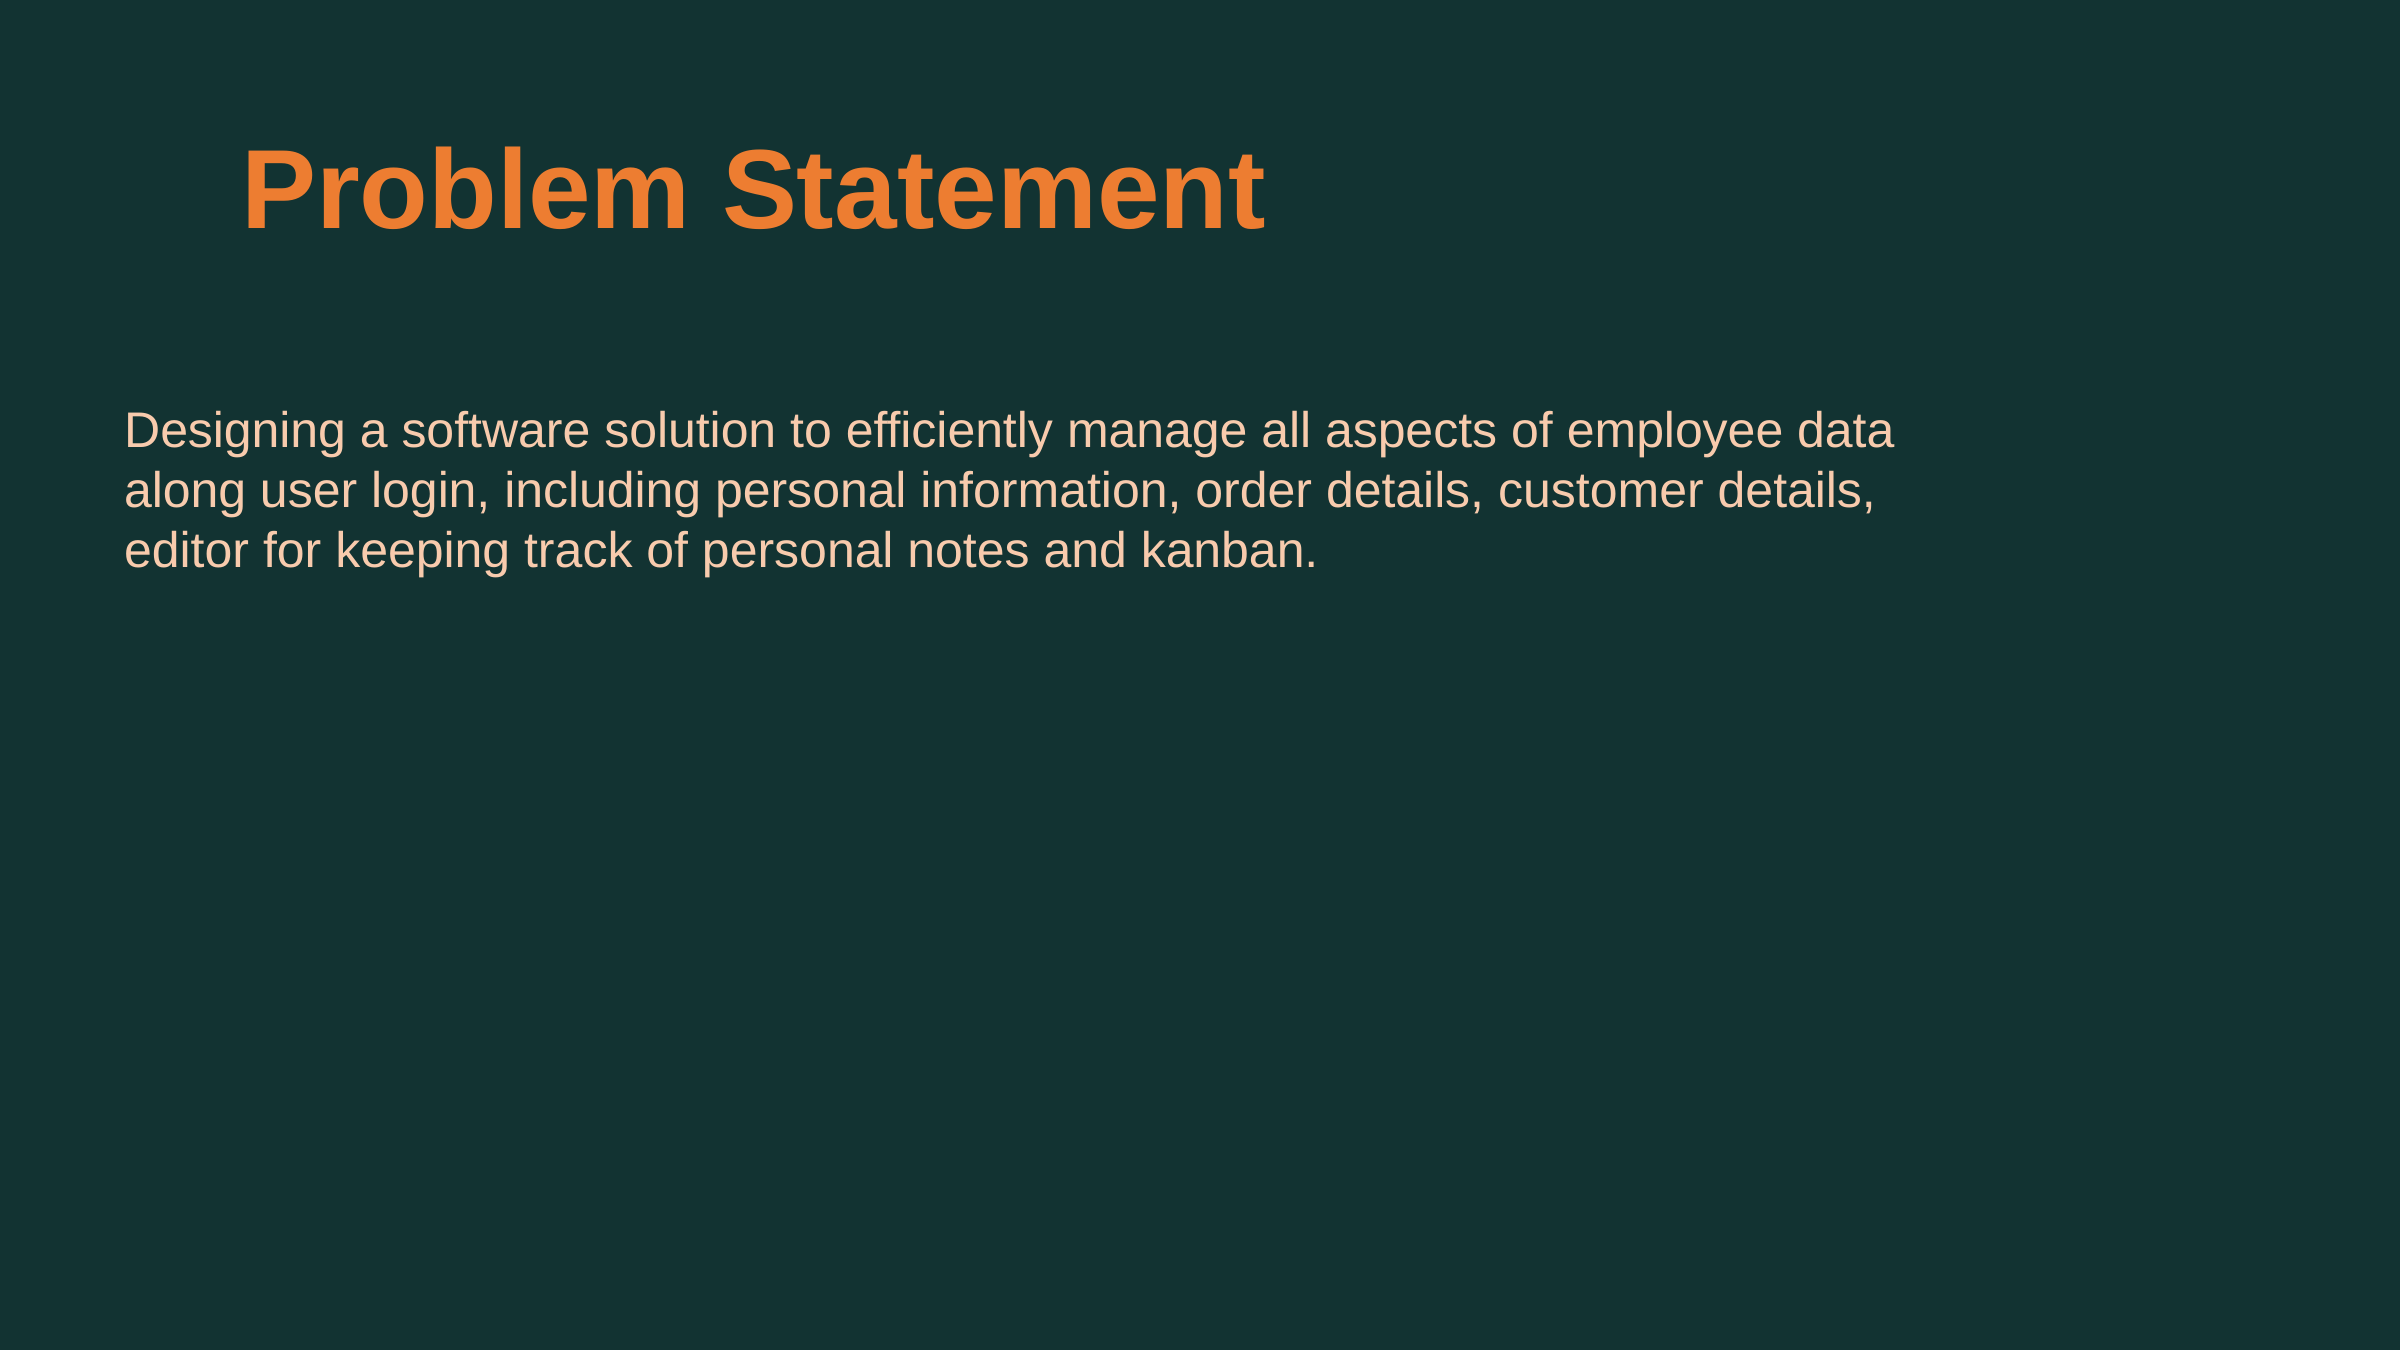

Problem Statement
Designing a software solution to efficiently manage all aspects of employee data along user login, including personal information, order details, customer details, editor for keeping track of personal notes and kanban.